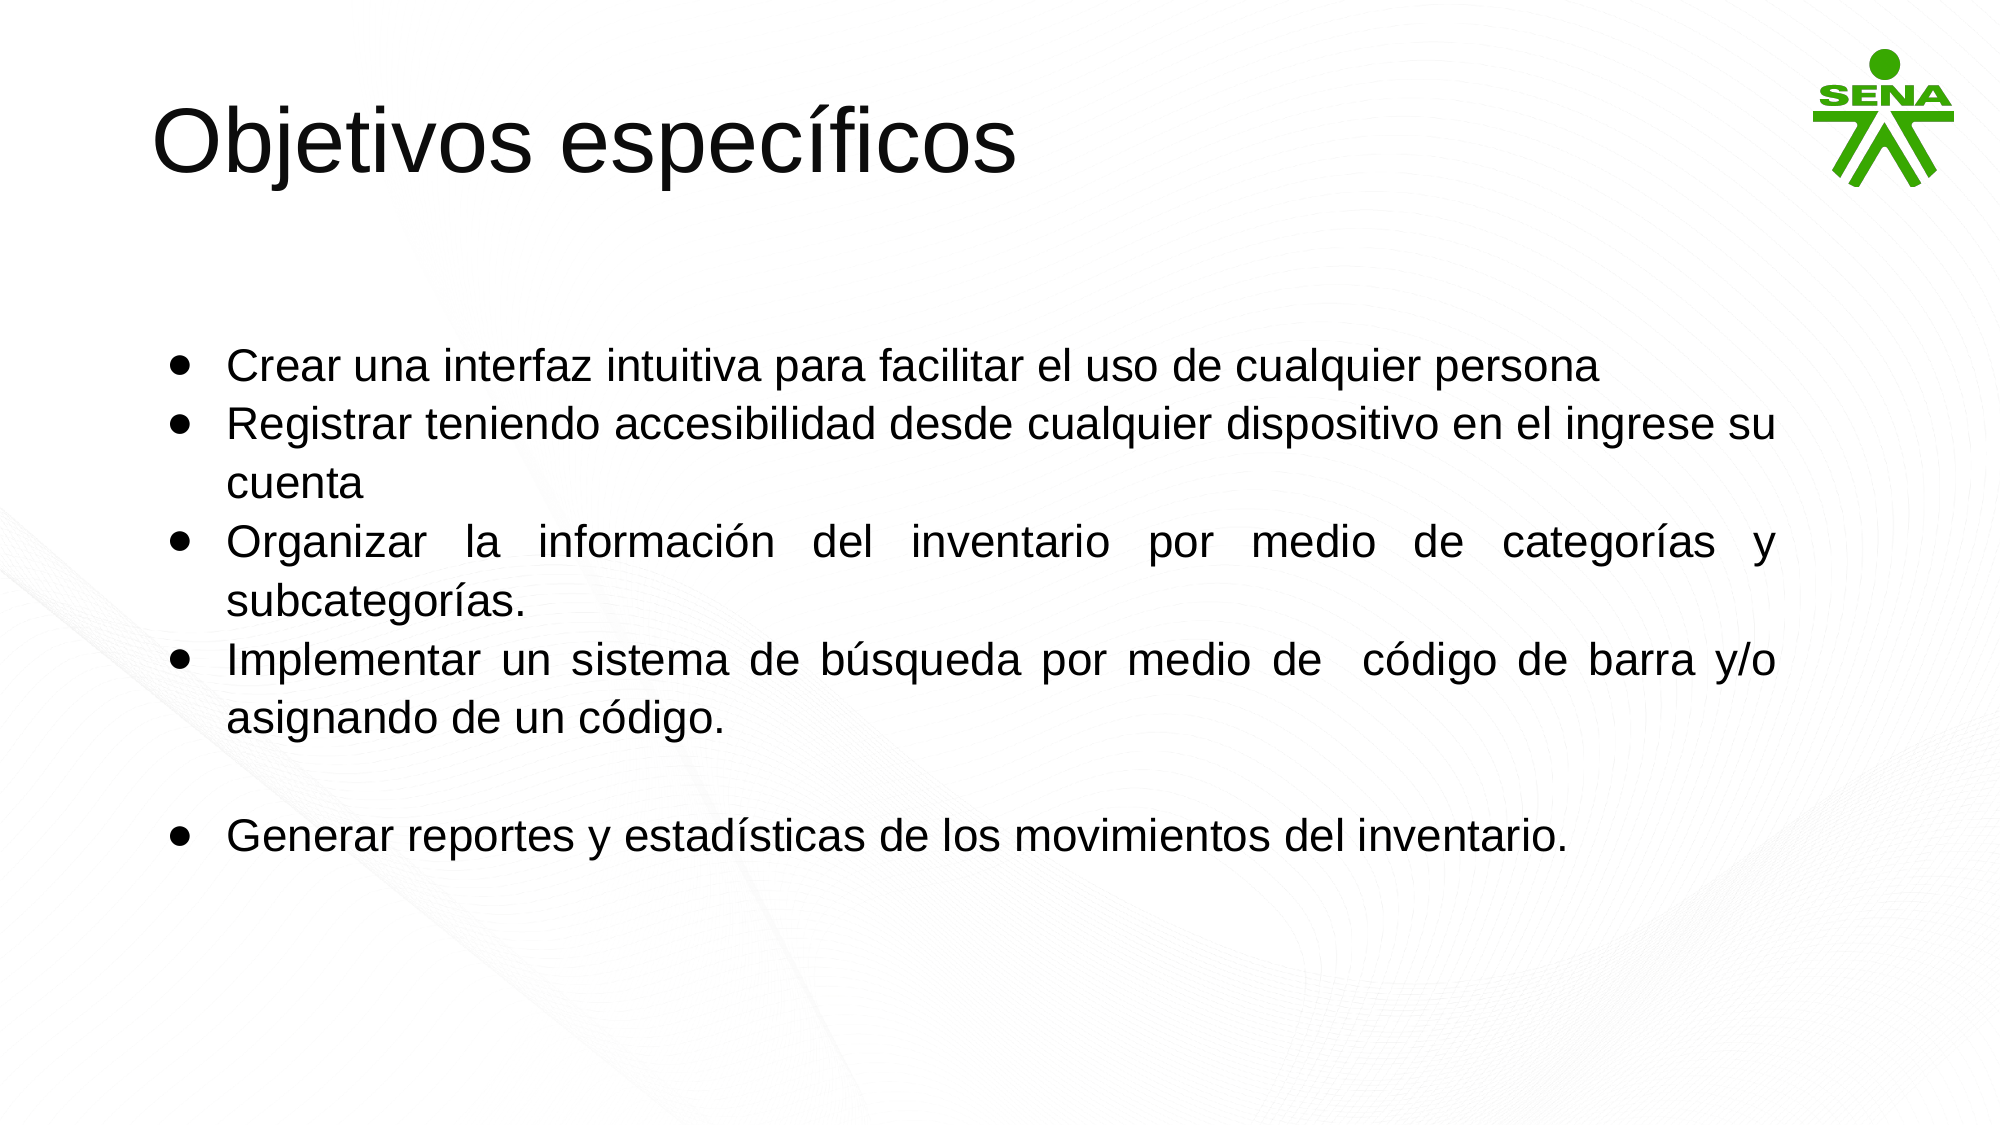

Objetivos específicos

Crear una interfaz intuitiva para facilitar el uso de cualquier persona
Registrar teniendo accesibilidad desde cualquier dispositivo en el ingrese su cuenta
Organizar la información del inventario por medio de categorías y subcategorías.
Implementar un sistema de búsqueda por medio de  código de barra y/o asignando de un código.

Generar reportes y estadísticas de los movimientos del inventario.